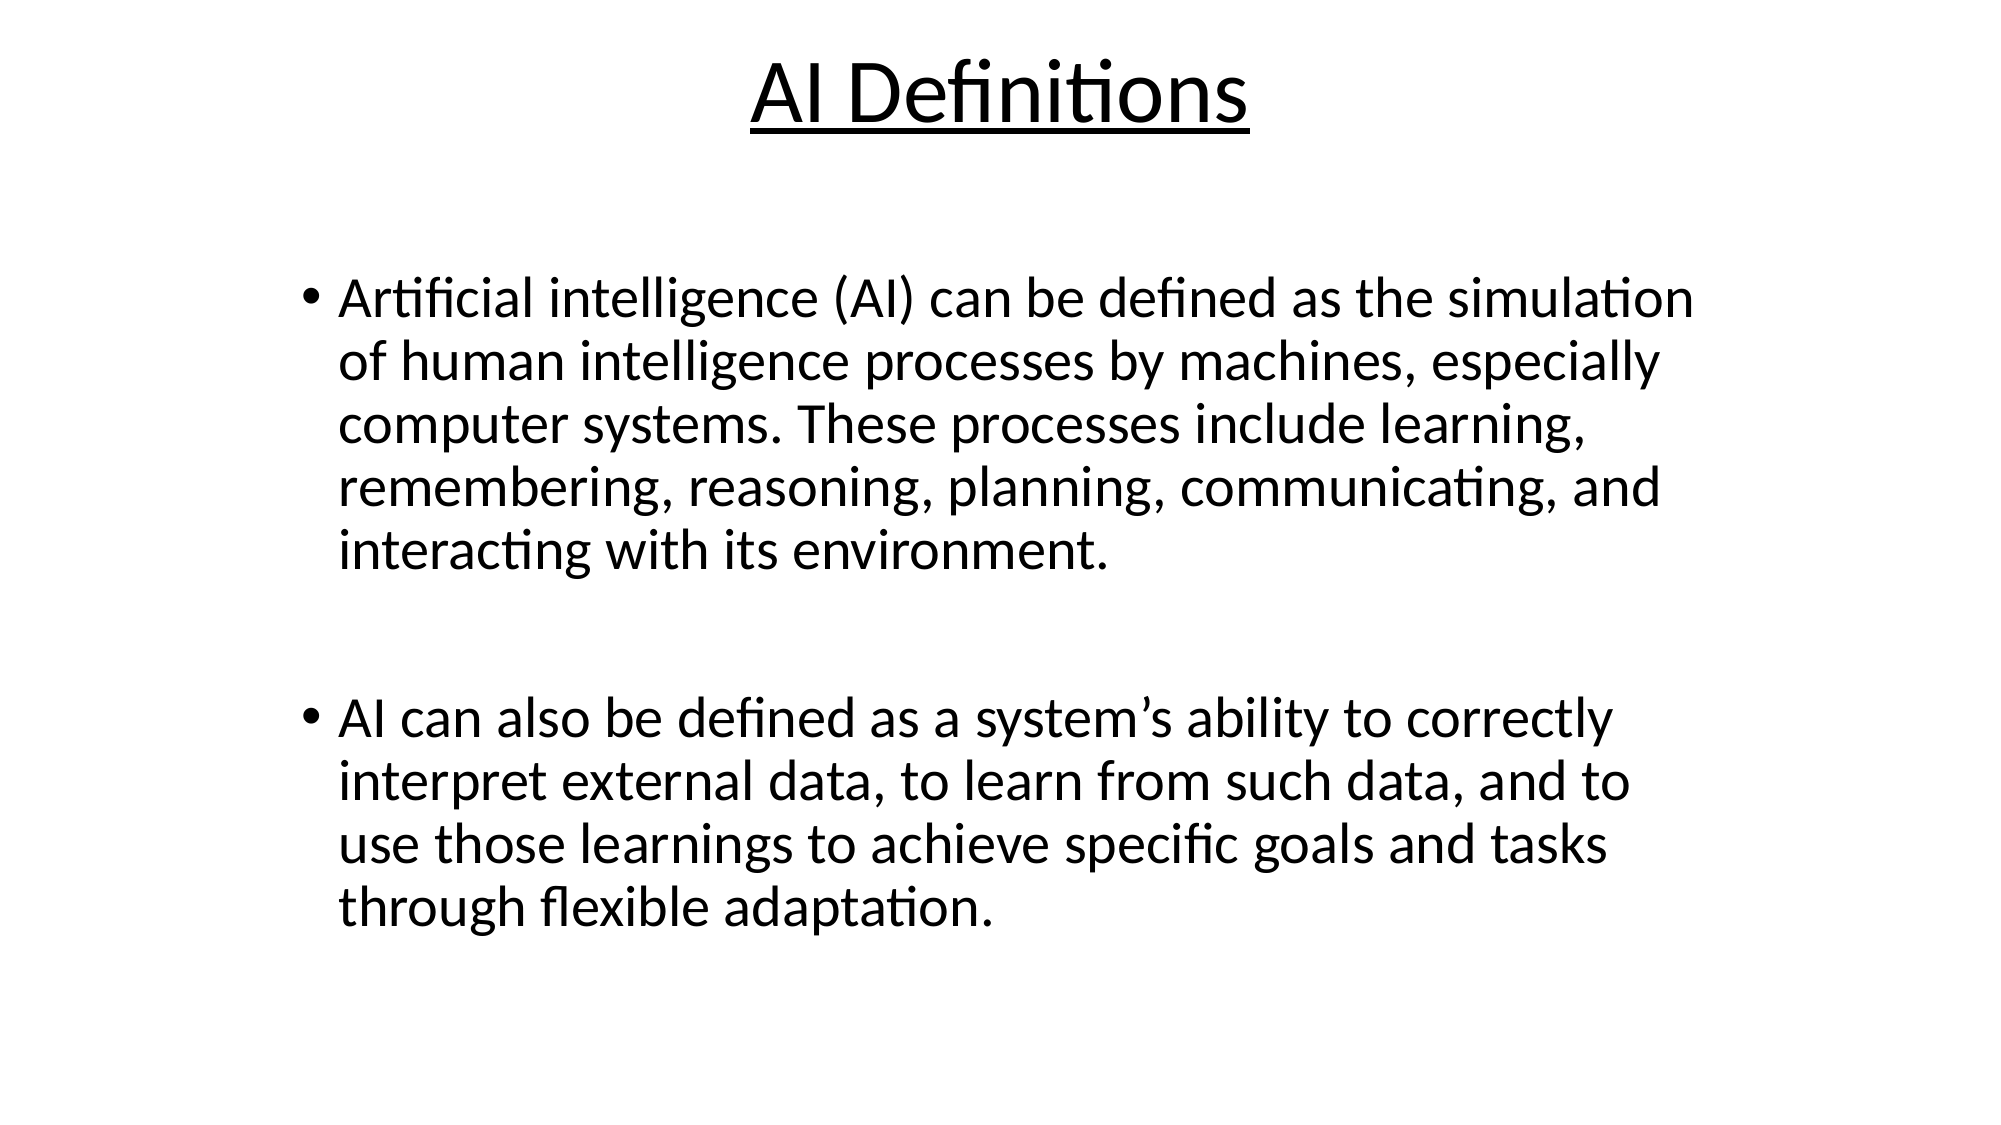

AI Definitions
Artificial intelligence (AI) can be defined as the simulation of human intelligence processes by machines, especially computer systems. These processes include learning, remembering, reasoning, planning, communicating, and interacting with its environment.

AI can also be defined as a system’s ability to correctly interpret external data, to learn from such data, and to use those learnings to achieve specific goals and tasks through flexible adaptation.